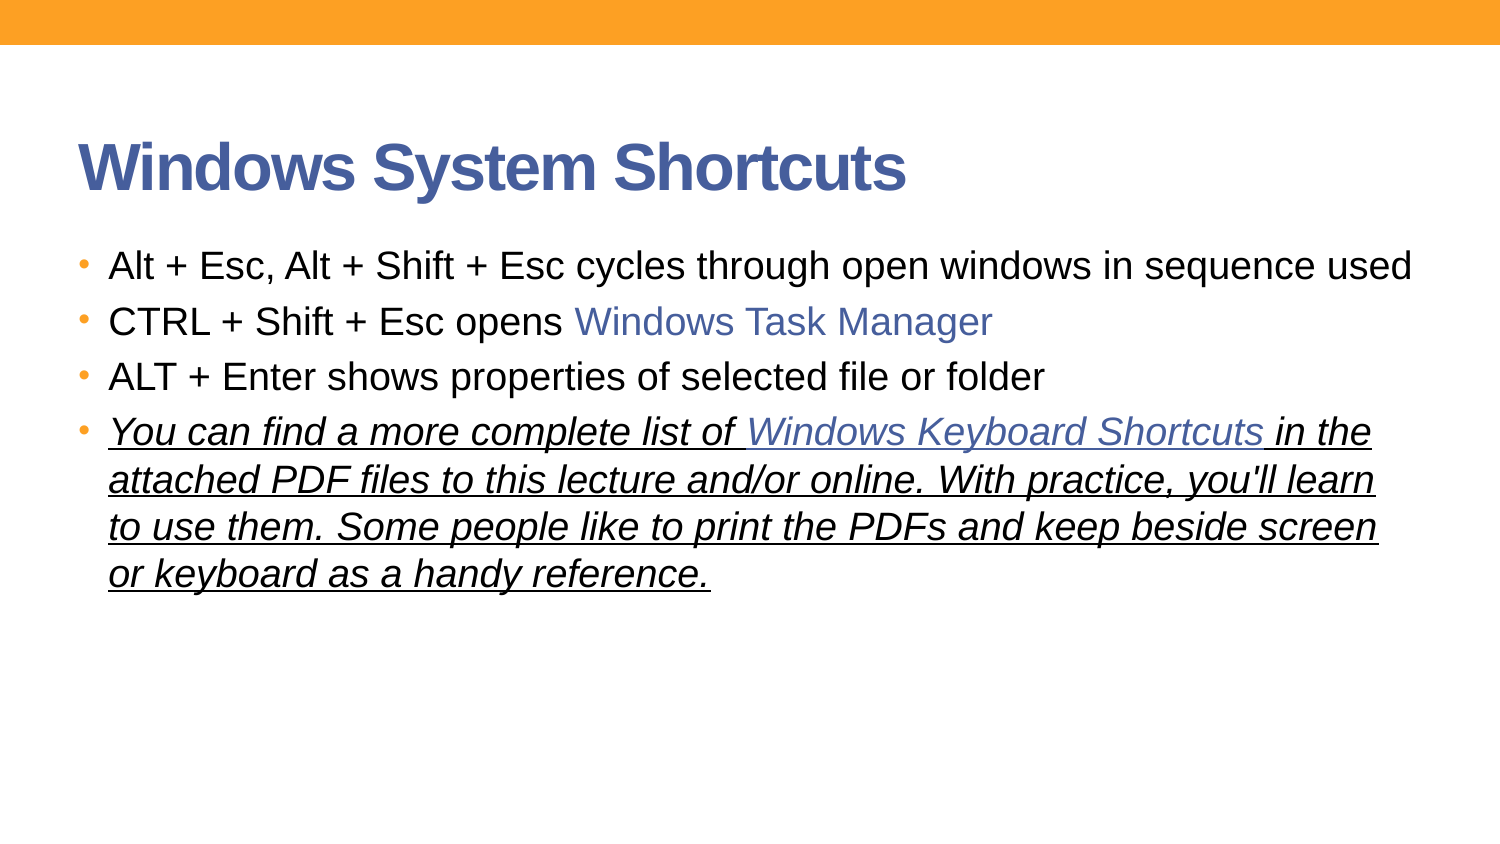

# Windows System Shortcuts
Alt + Esc, Alt + Shift + Esc cycles through open windows in sequence used
CTRL + Shift + Esc opens Windows Task Manager
ALT + Enter shows properties of selected file or folder
You can find a more complete list of Windows Keyboard Shortcuts in the attached PDF files to this lecture and/or online. With practice, you'll learn to use them. Some people like to print the PDFs and keep beside screen or keyboard as a handy reference.